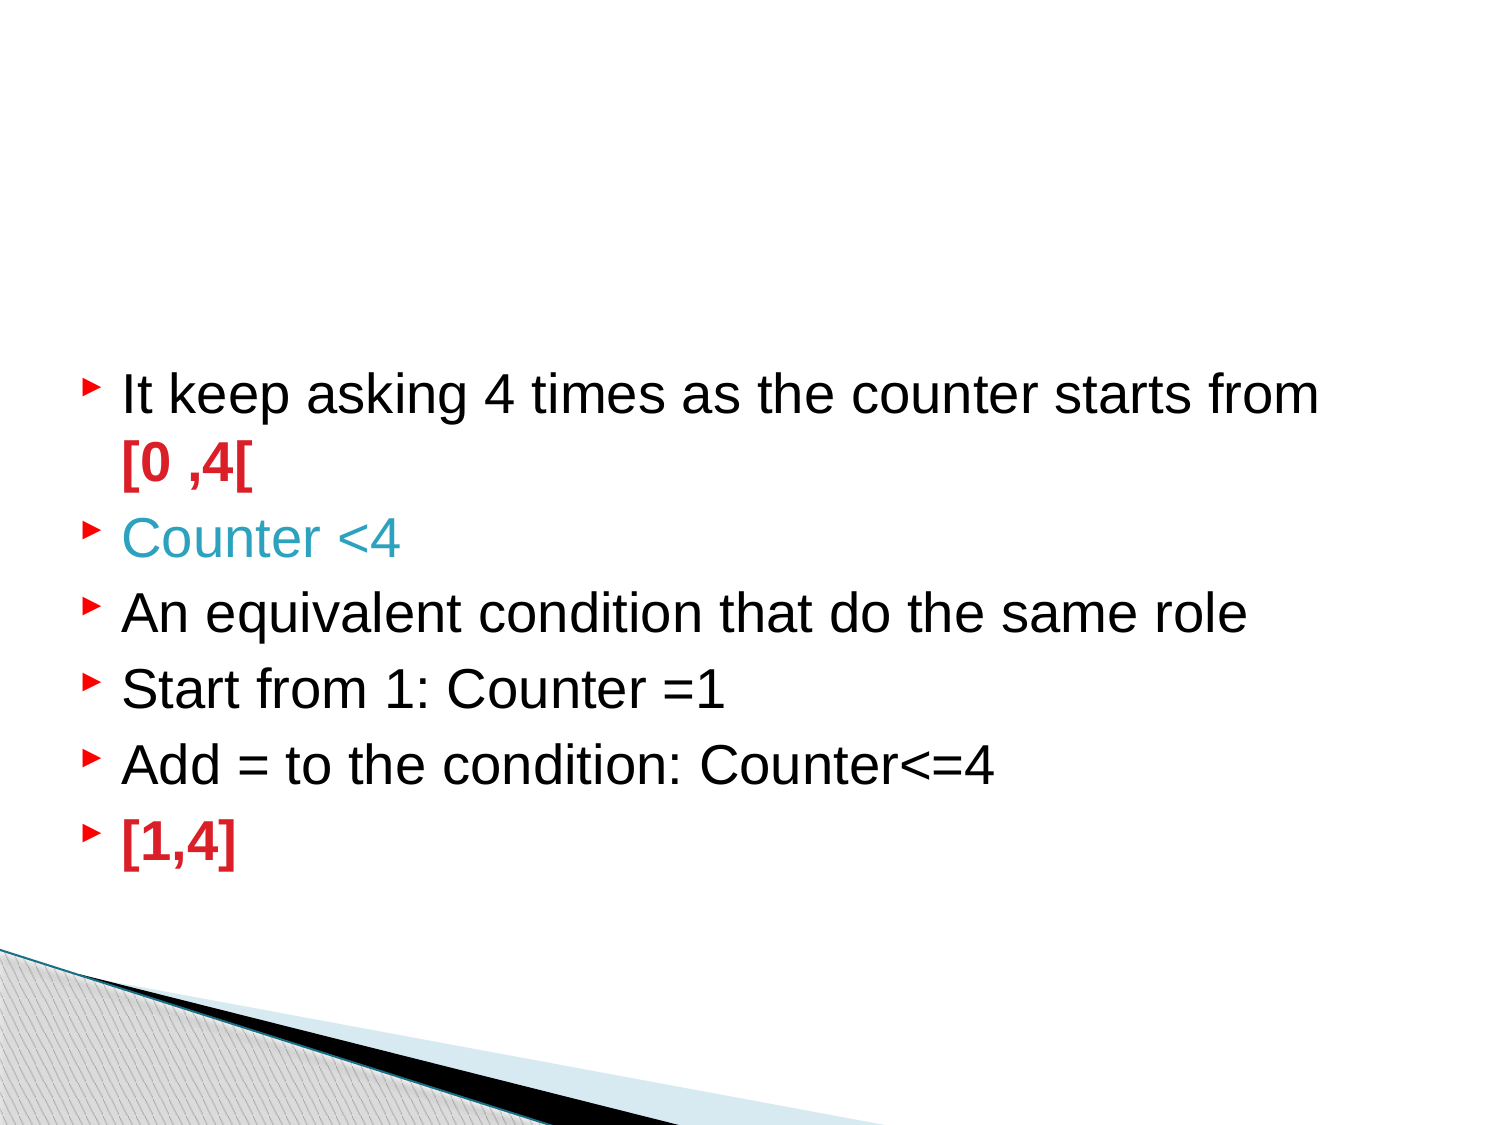

#
It keep asking 4 times as the counter starts from [0 ,4[
Counter <4
An equivalent condition that do the same role
Start from 1: Counter =1
Add = to the condition: Counter<=4
[1,4]